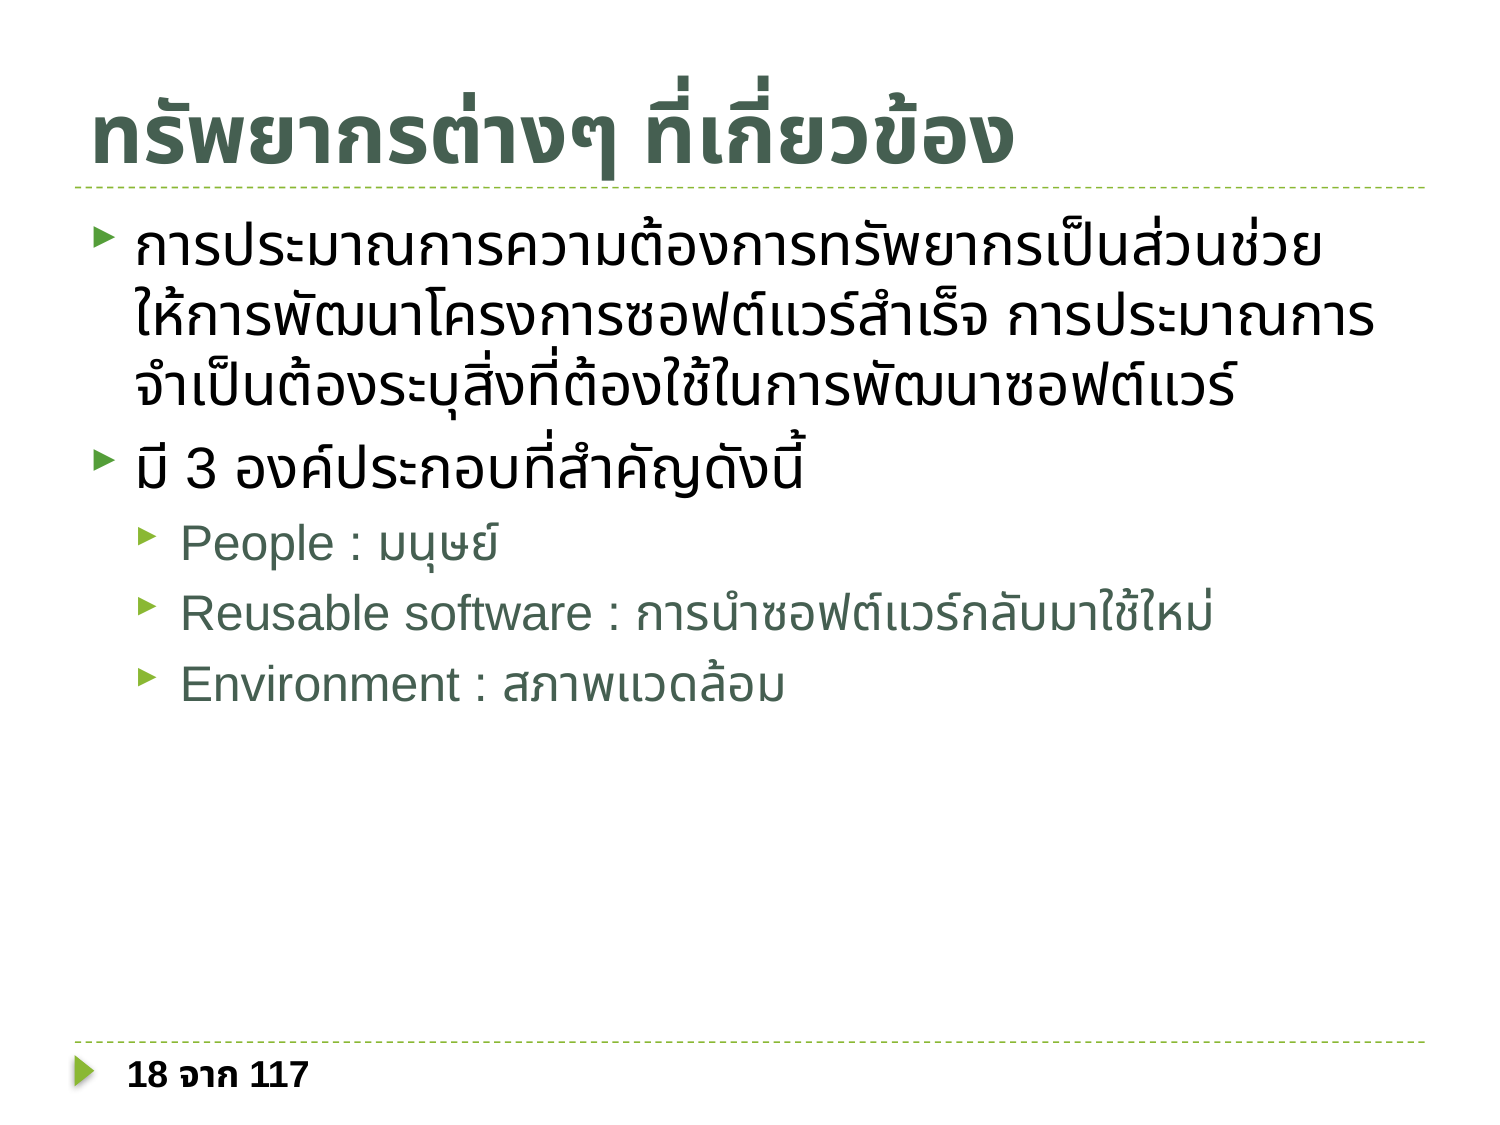

# ทรัพยากรต่างๆ ที่เกี่ยวข้อง
การประมาณการความต้องการทรัพยากรเป็นส่วนช่วยให้การพัฒนาโครงการซอฟต์แวร์สำเร็จ การประมาณการจำเป็นต้องระบุสิ่งที่ต้องใช้ในการพัฒนาซอฟต์แวร์
มี 3 องค์ประกอบที่สำคัญดังนี้
People : มนุษย์
Reusable software : การนำซอฟต์แวร์กลับมาใช้ใหม่
Environment : สภาพแวดล้อม
18 จาก 117